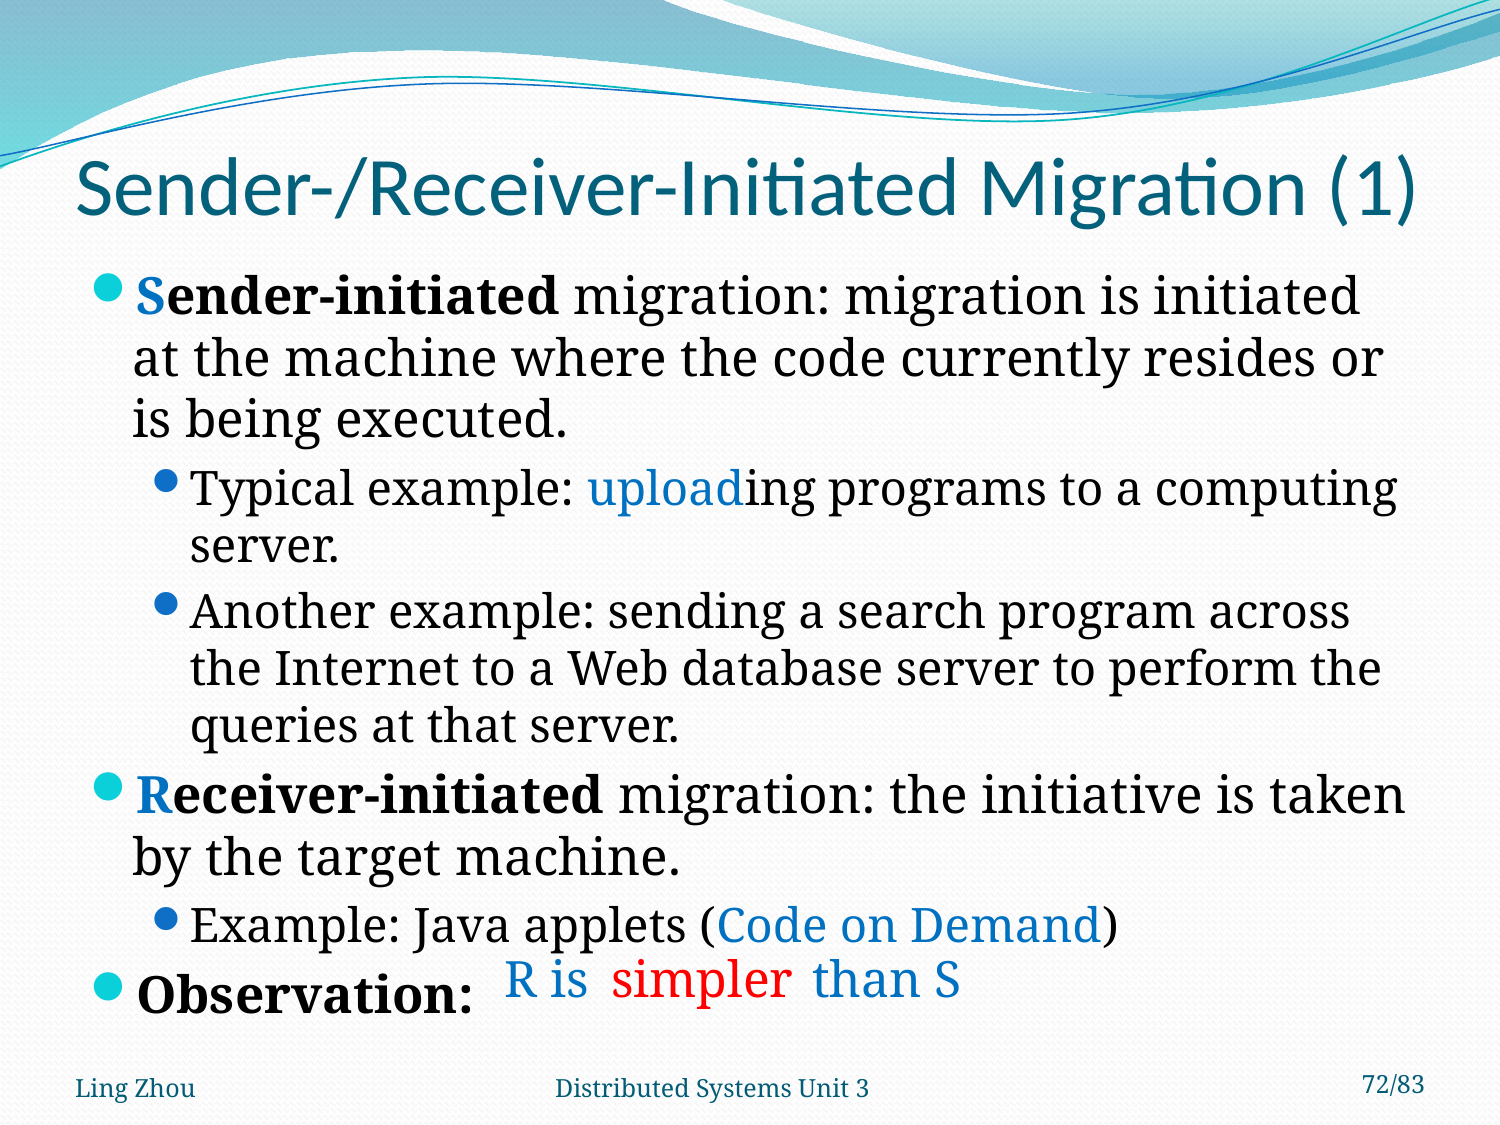

# Sender-/Receiver-Initiated Migration (1)
Sender-initiated migration: migration is initiated at the machine where the code currently resides or is being executed.
Typical example: uploading programs to a computing server.
Another example: sending a search program across the Internet to a Web database server to perform the queries at that server.
Receiver-initiated migration: the initiative is taken by the target machine.
Example: Java applets (Code on Demand)
Observation:
R is
simpler
than S
Ling Zhou
Distributed Systems Unit 3
72/83